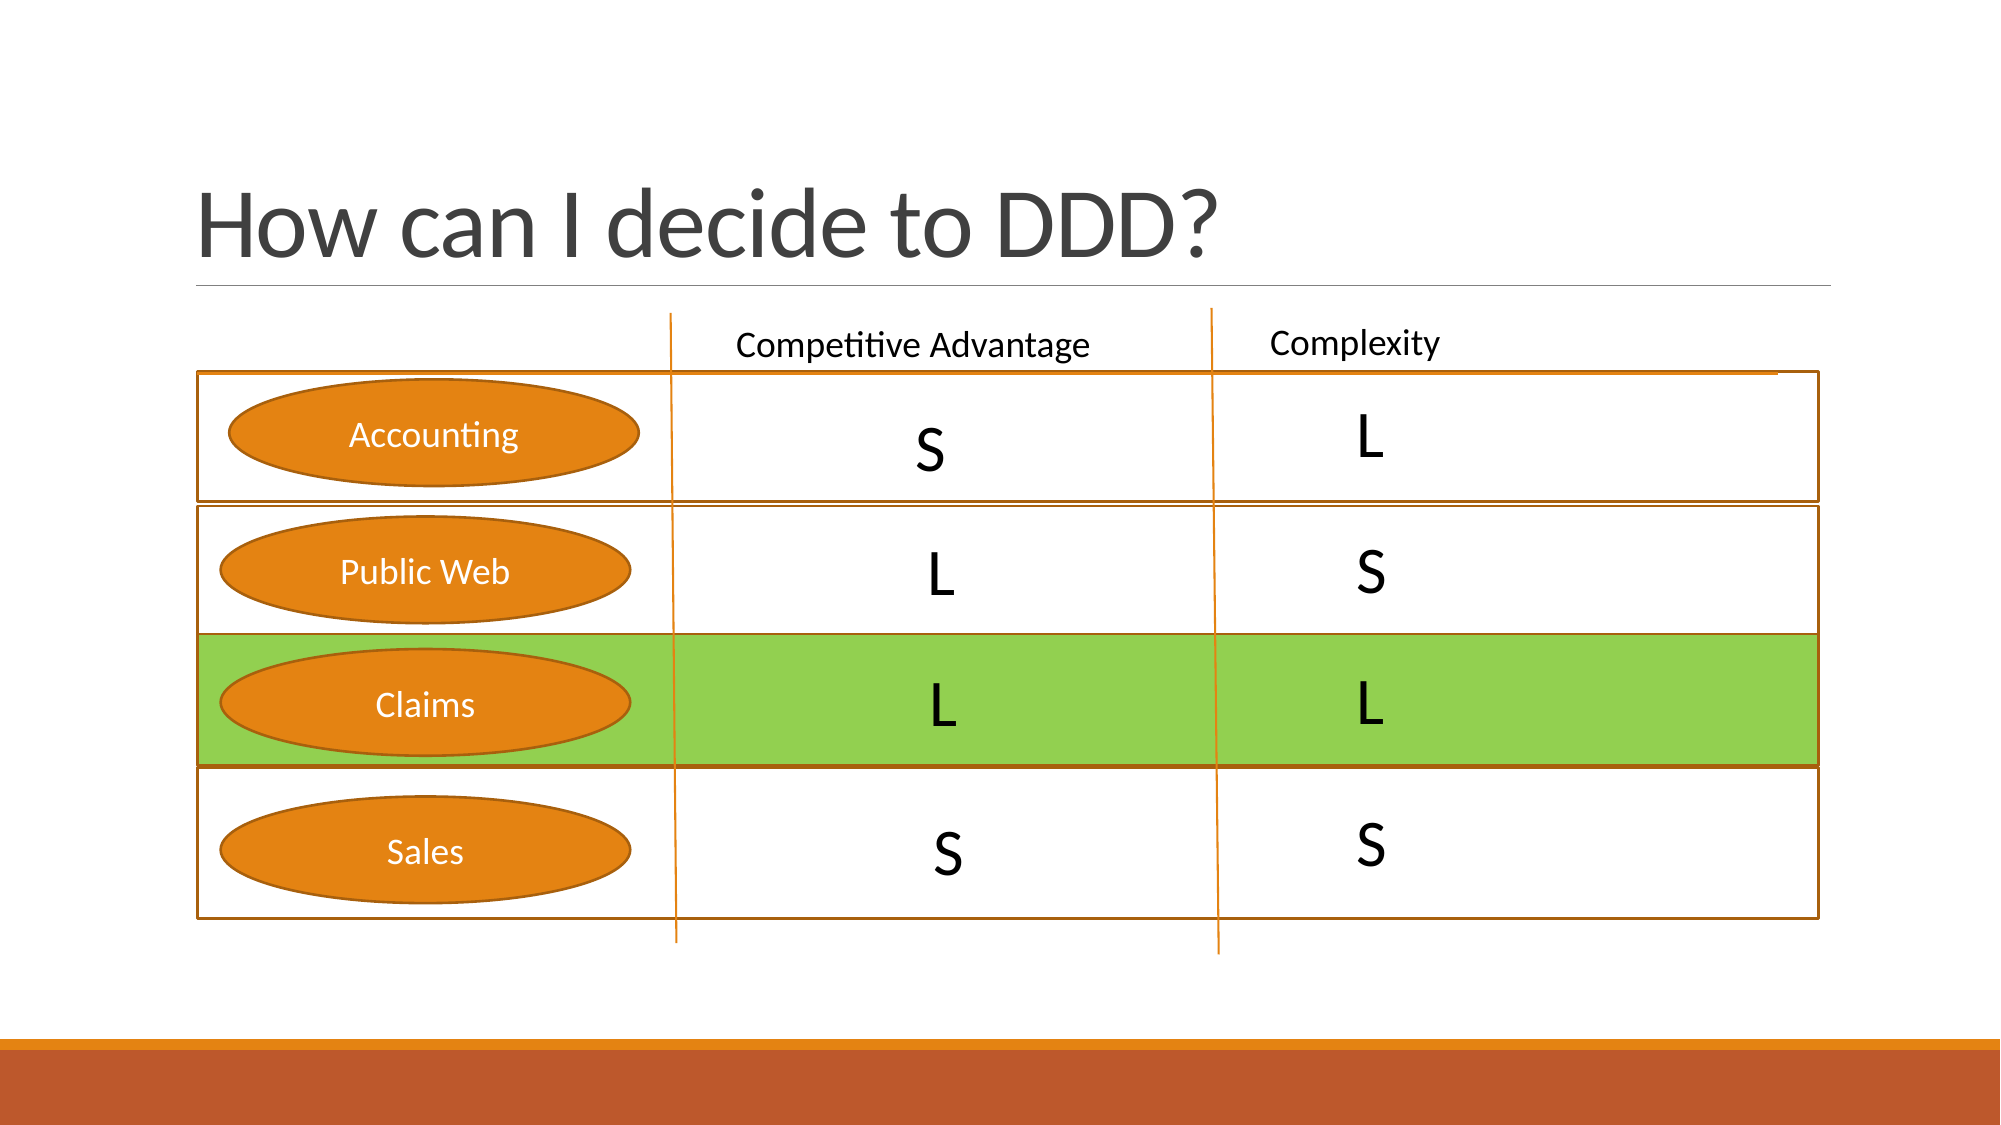

# How can I decide to DDD?
Complexity
Competitive Advantage

Accounting
L
S

Public Web
S
L

Claims
L
L

S
Sales
S